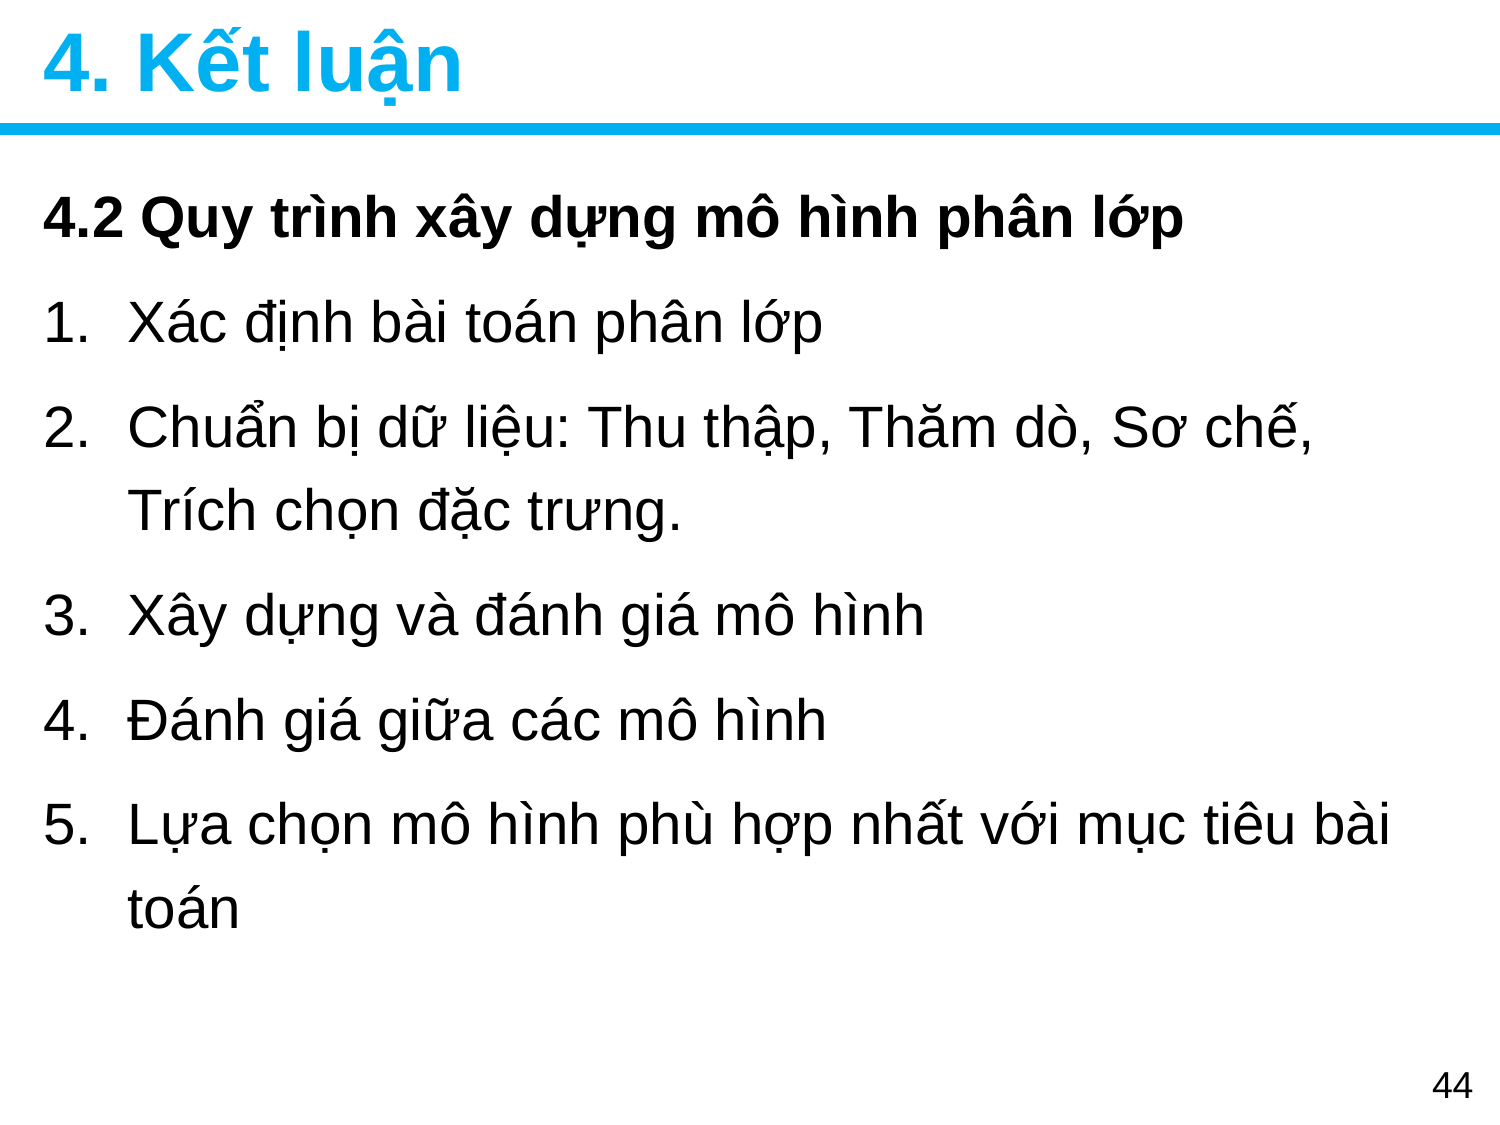

# 4. Kết luận
4.2 Quy trình xây dựng mô hình phân lớp
Xác định bài toán phân lớp
Chuẩn bị dữ liệu: Thu thập, Thăm dò, Sơ chế, Trích chọn đặc trưng.
Xây dựng và đánh giá mô hình
Đánh giá giữa các mô hình
Lựa chọn mô hình phù hợp nhất với mục tiêu bài toán